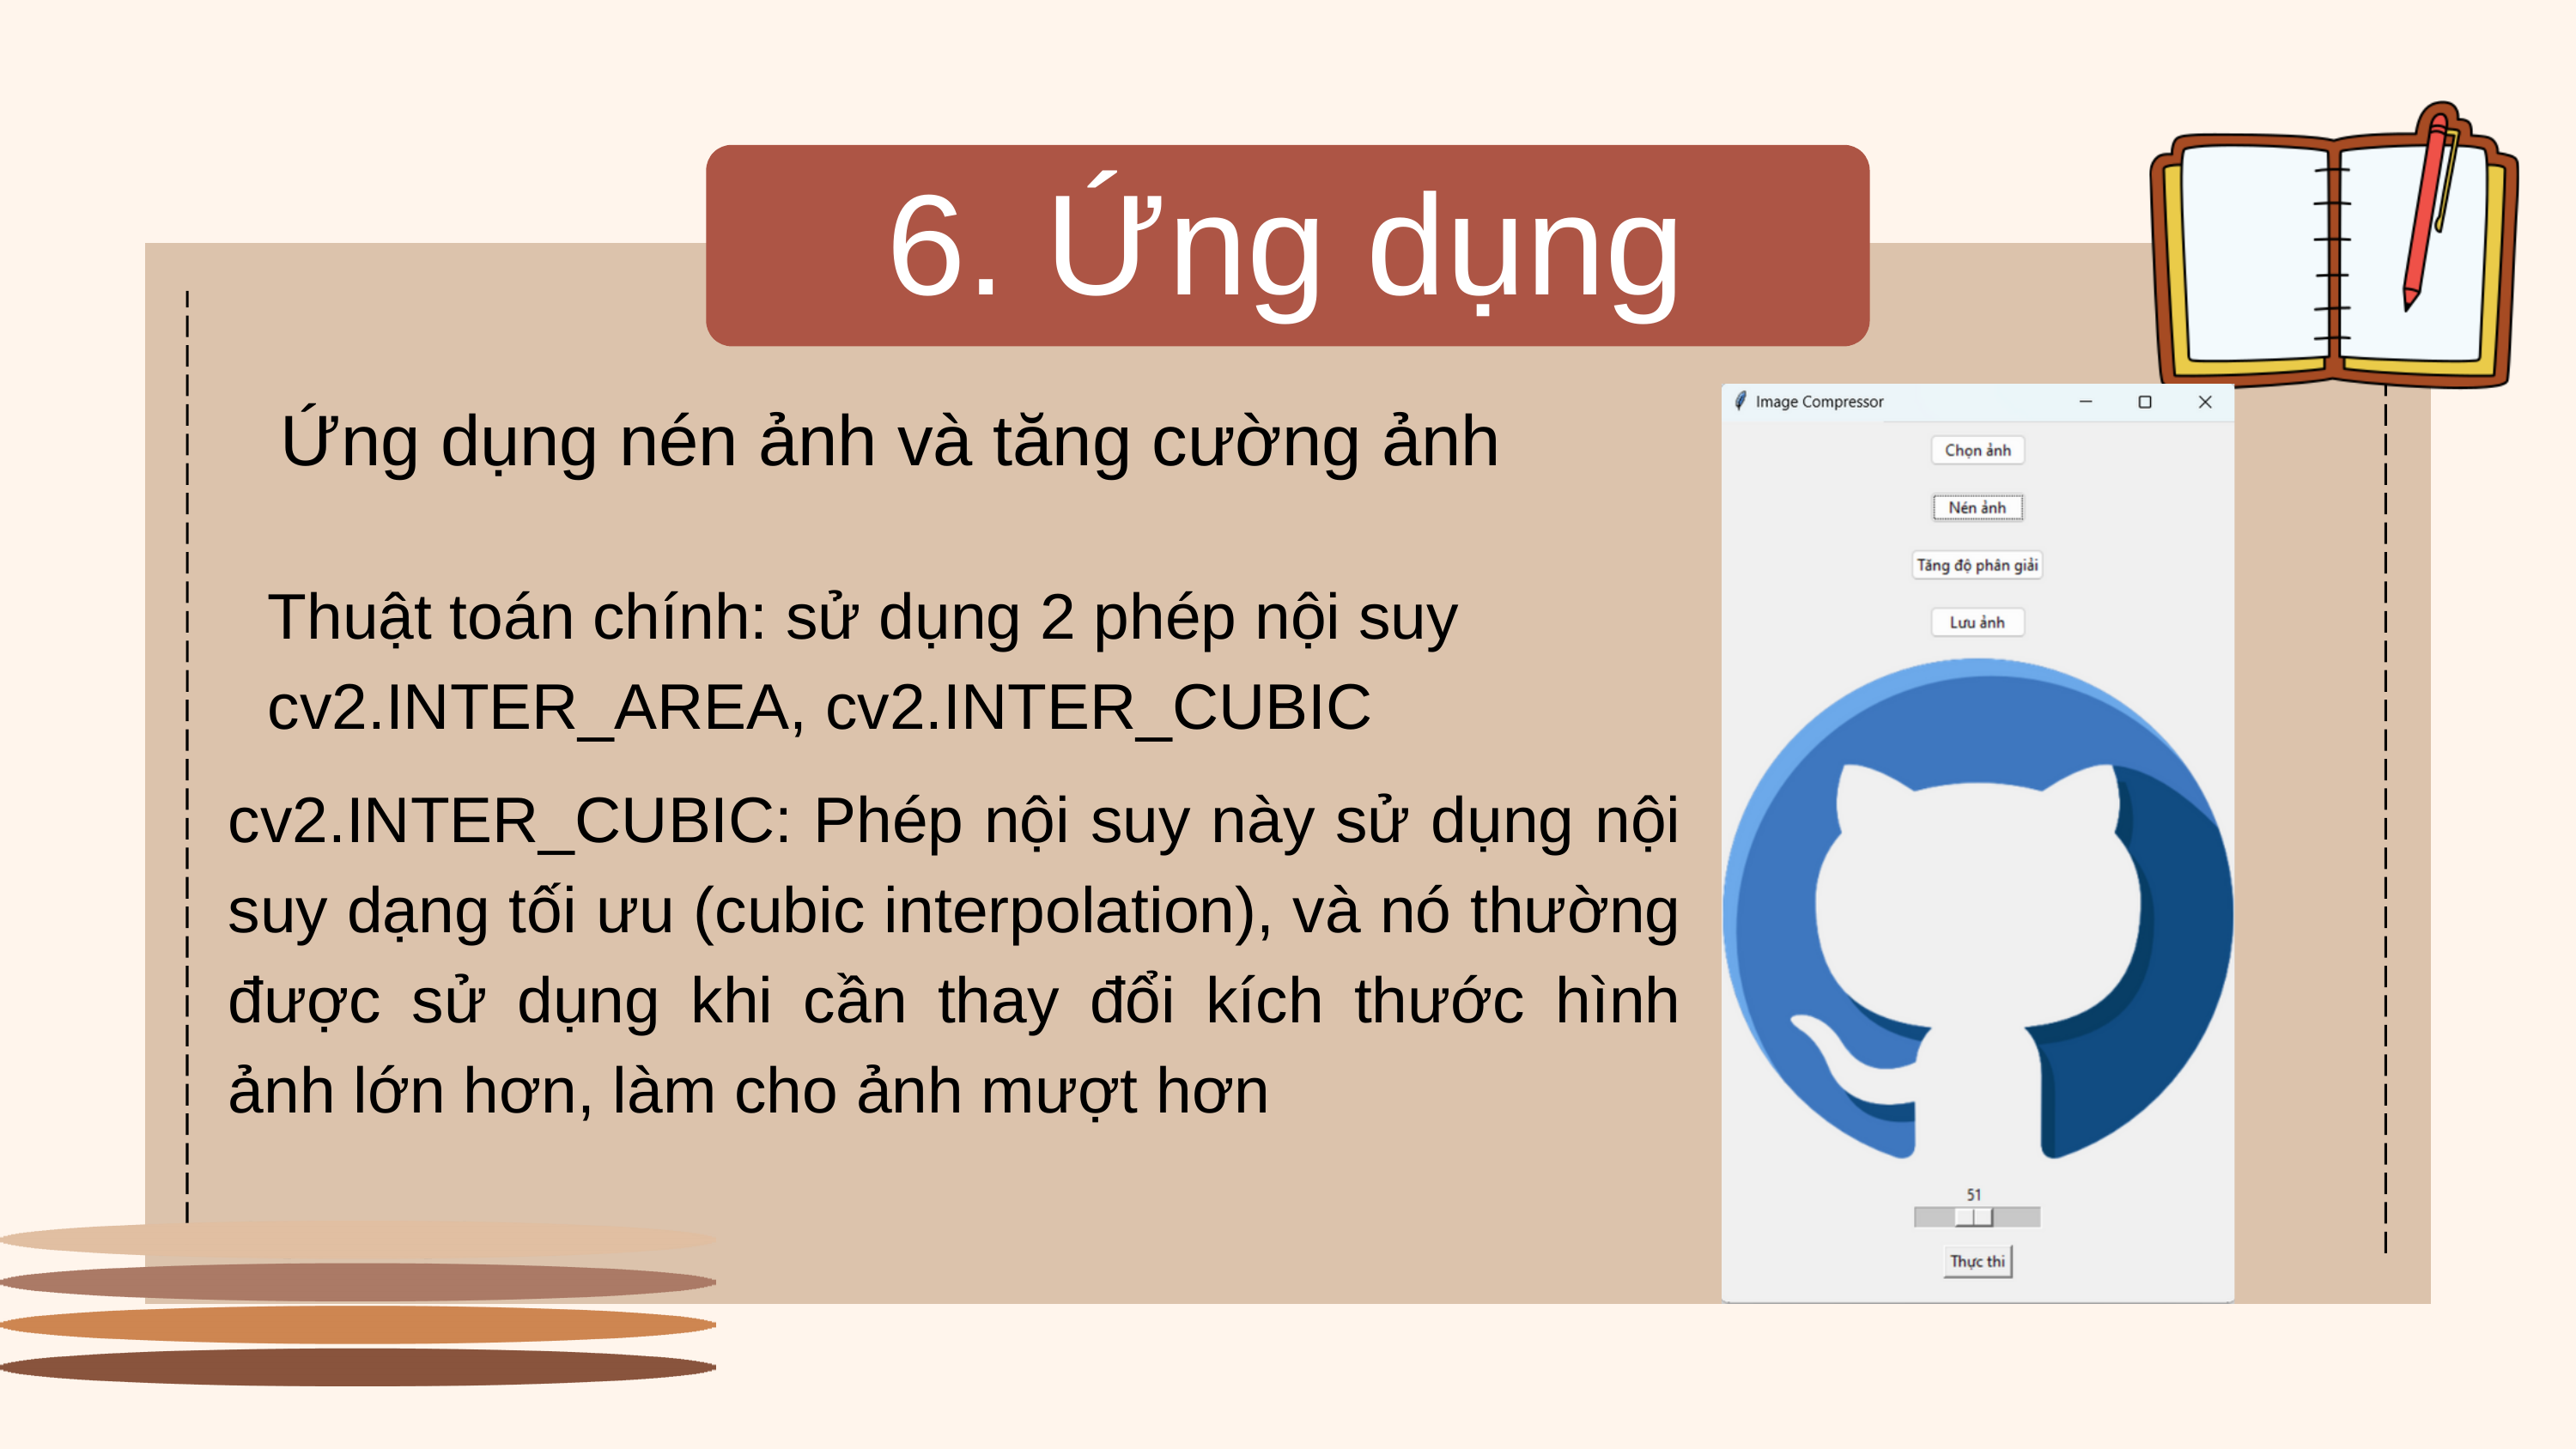

6. Ứng dụng

Ứng dụng nén ảnh và tăng cường ảnh

Thuật toán chính: sử dụng 2 phép nội suy cv2.INTER_AREA, cv2.INTER_CUBIC
cv2.INTER_CUBIC: Phép nội suy này sử dụng nội suy dạng tối ưu (cubic interpolation), và nó thường được sử dụng khi cần thay đổi kích thước hình ảnh lớn hơn, làm cho ảnh mượt hơn